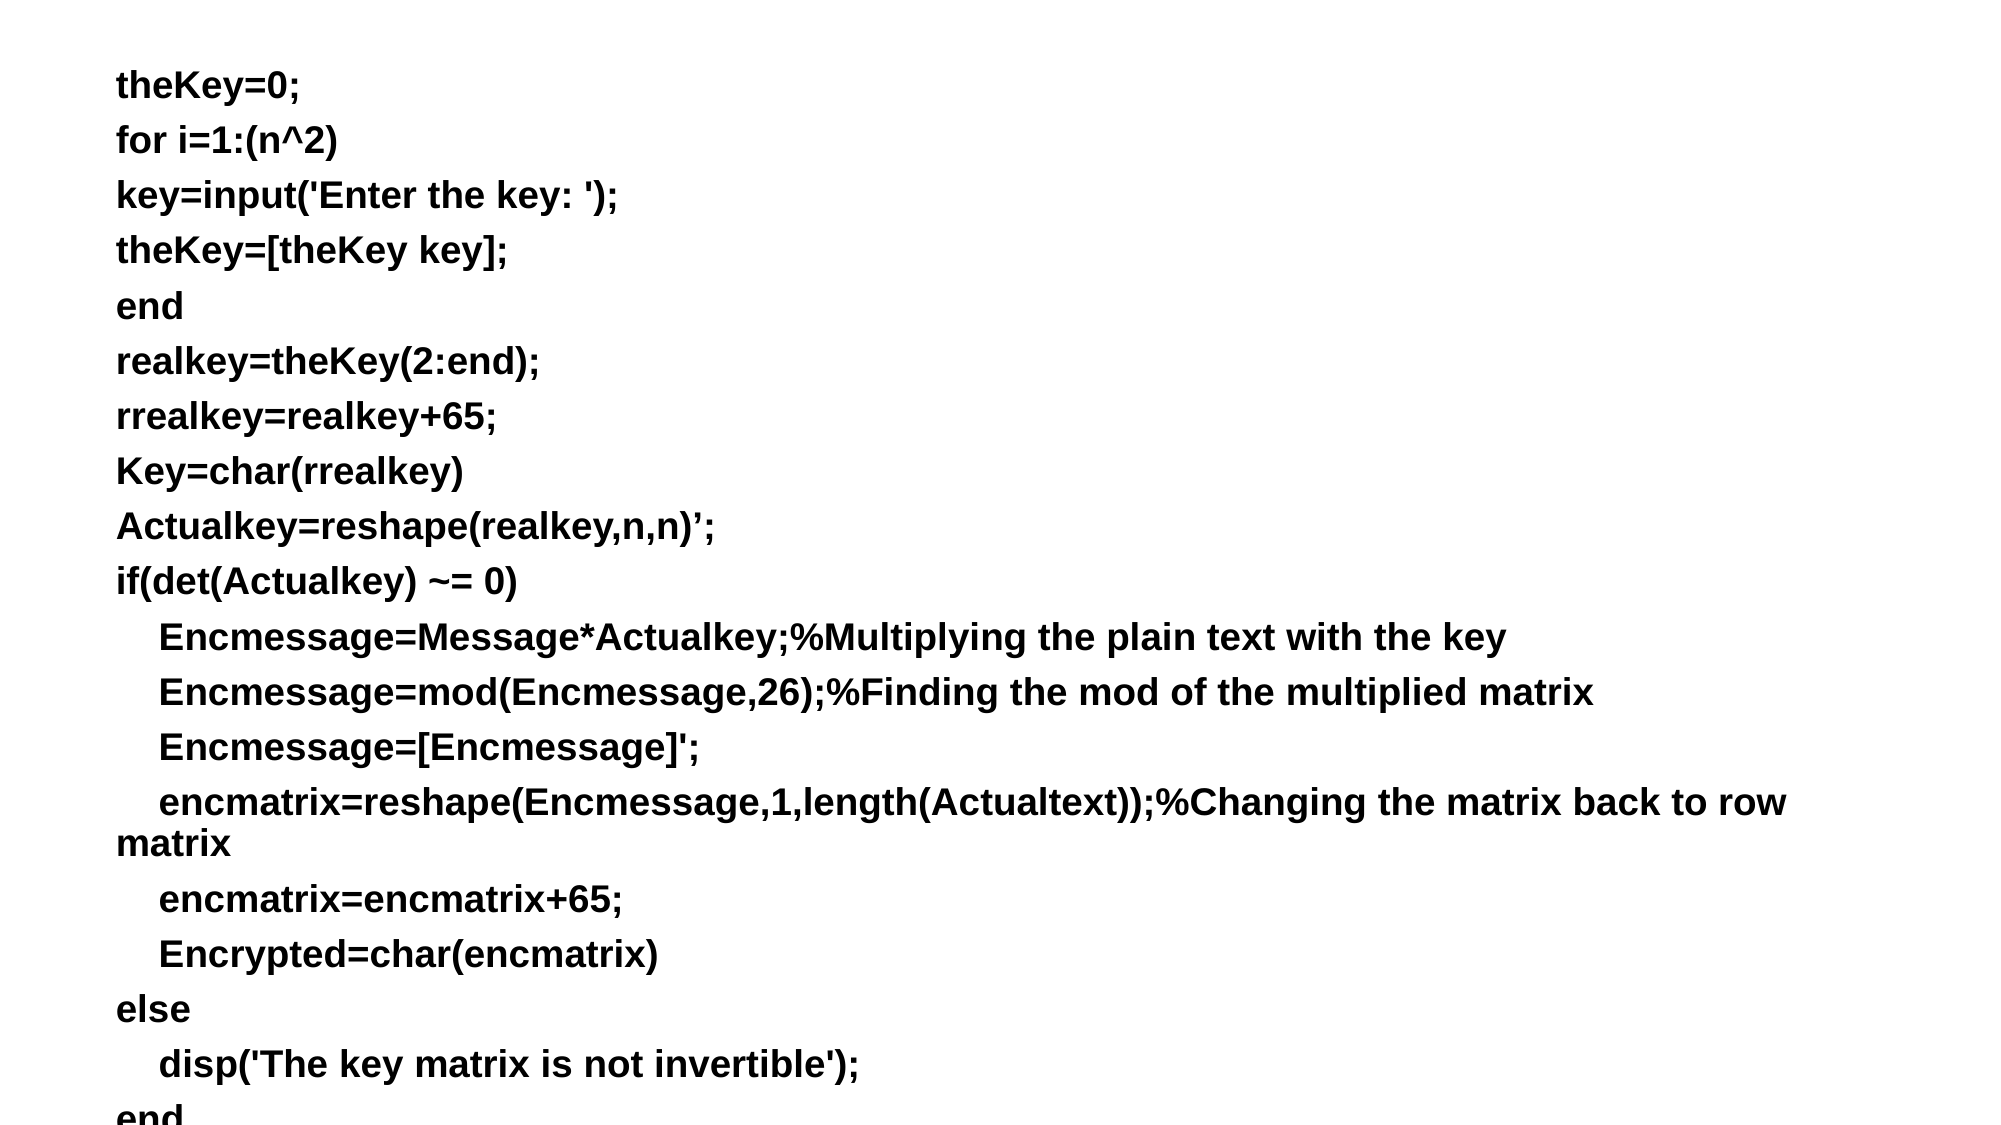

theKey=0;
for i=1:(n^2)
key=input('Enter the key: ');
theKey=[theKey key];
end
realkey=theKey(2:end);
rrealkey=realkey+65;
Key=char(rrealkey)
Actualkey=reshape(realkey,n,n)’;
if(det(Actualkey) ~= 0)
    Encmessage=Message*Actualkey;%Multiplying the plain text with the key
    Encmessage=mod(Encmessage,26);%Finding the mod of the multiplied matrix
    Encmessage=[Encmessage]';
    encmatrix=reshape(Encmessage,1,length(Actualtext));%Changing the matrix back to row matrix
    encmatrix=encmatrix+65;
    Encrypted=char(encmatrix)
else
    disp('The key matrix is not invertible');
end